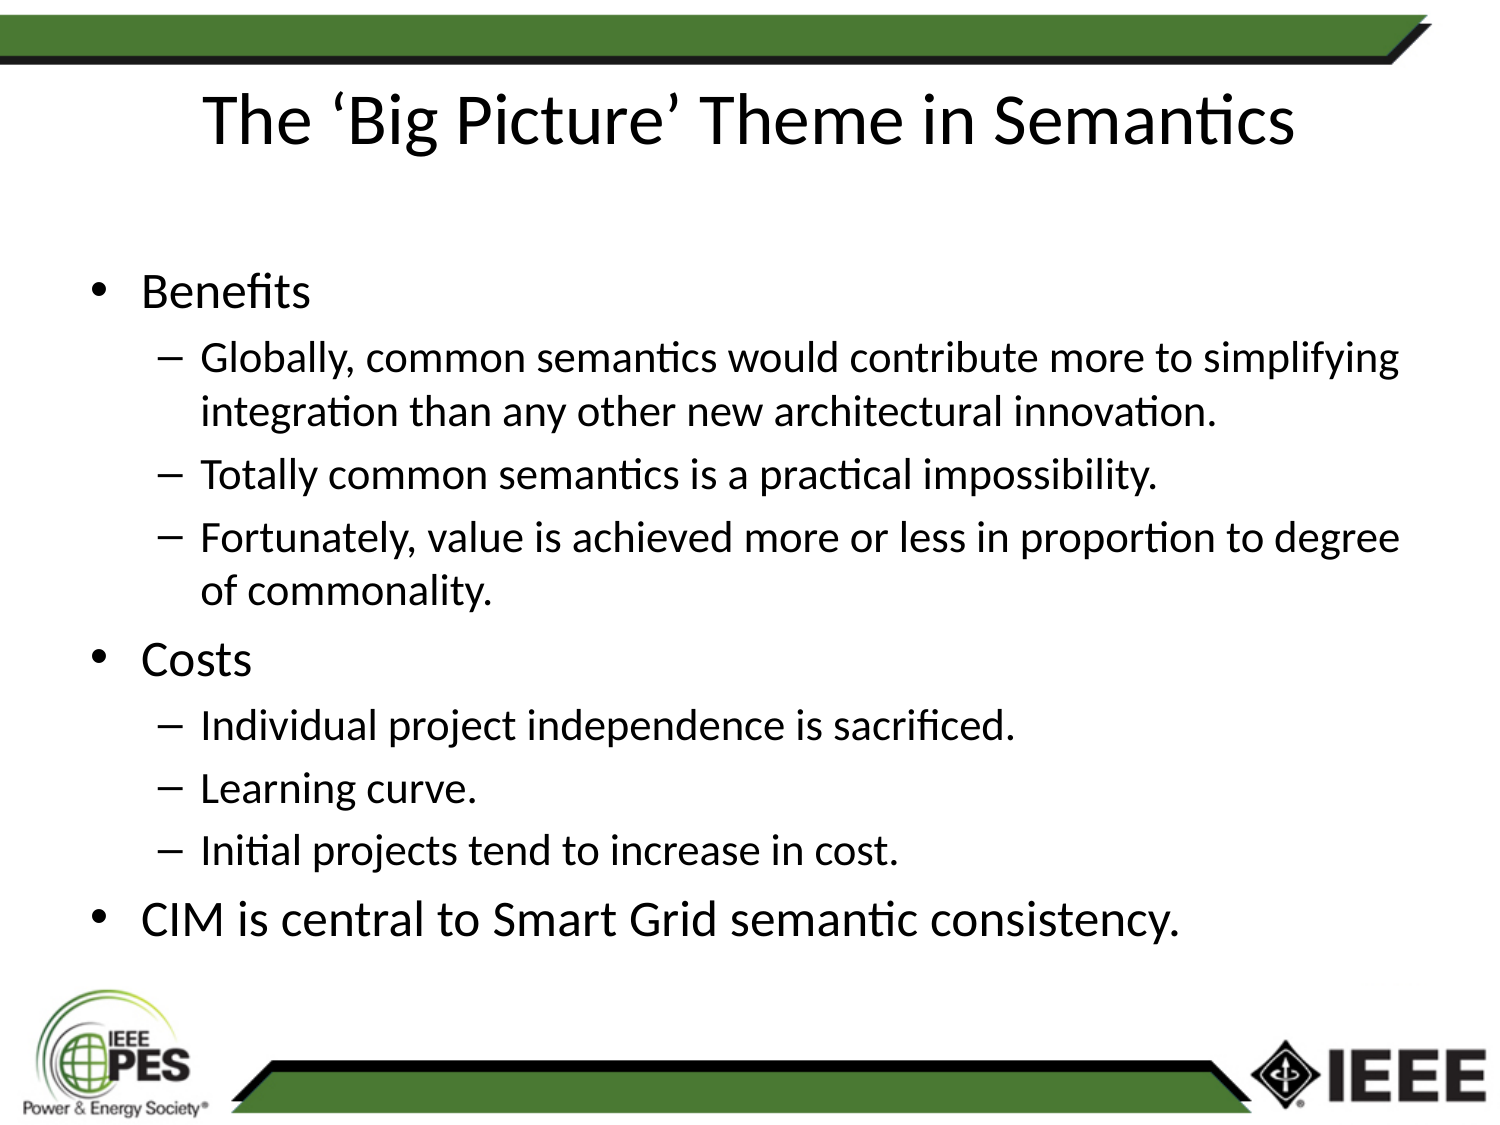

# The ‘Big Picture’ Theme in Semantics
Benefits
Globally, common semantics would contribute more to simplifying integration than any other new architectural innovation.
Totally common semantics is a practical impossibility.
Fortunately, value is achieved more or less in proportion to degree of commonality.
Costs
Individual project independence is sacrificed.
Learning curve.
Initial projects tend to increase in cost.
CIM is central to Smart Grid semantic consistency.